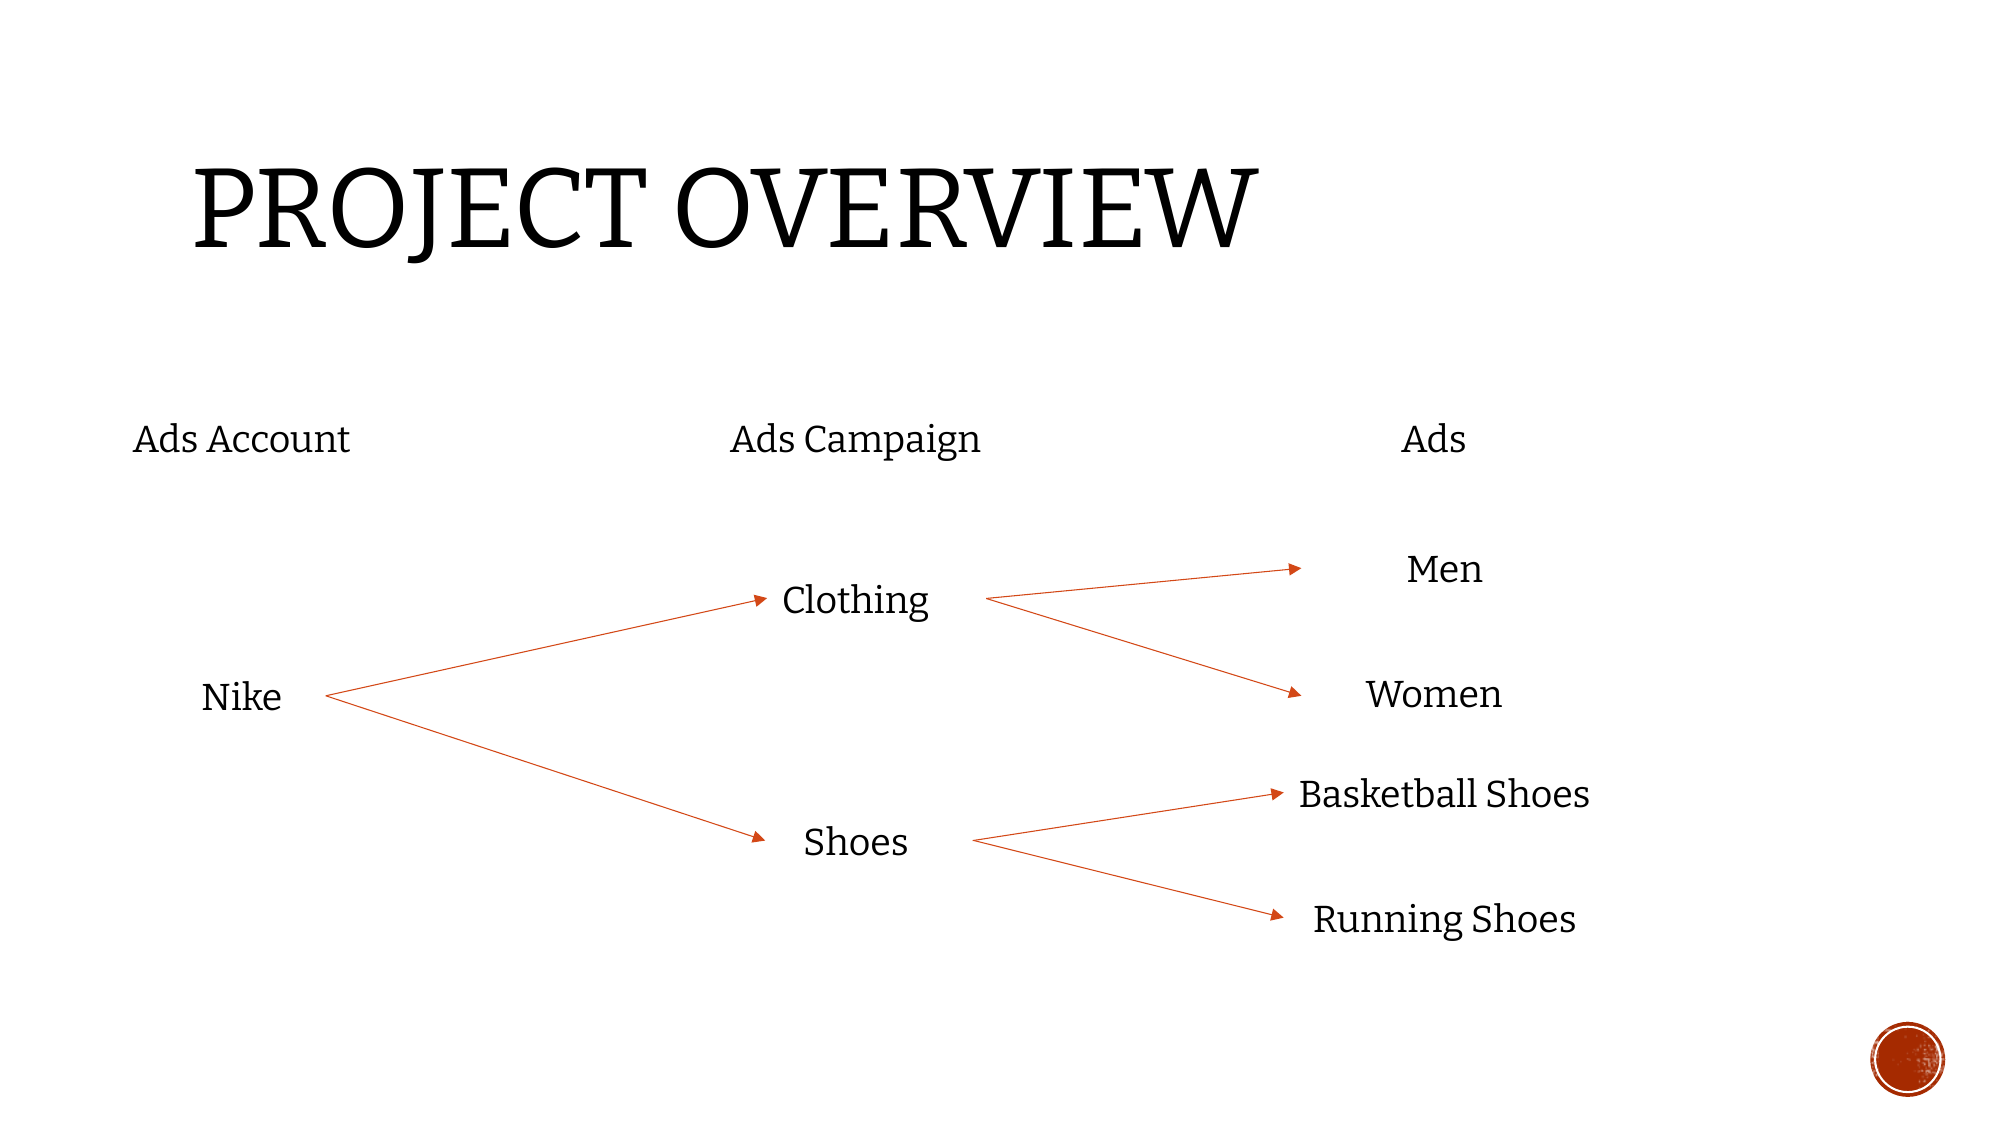

# Project Overview
Ads Account
Ads Campaign
Ads
Men
Clothing
Women
Nike
Basketball Shoes
Shoes
Running Shoes